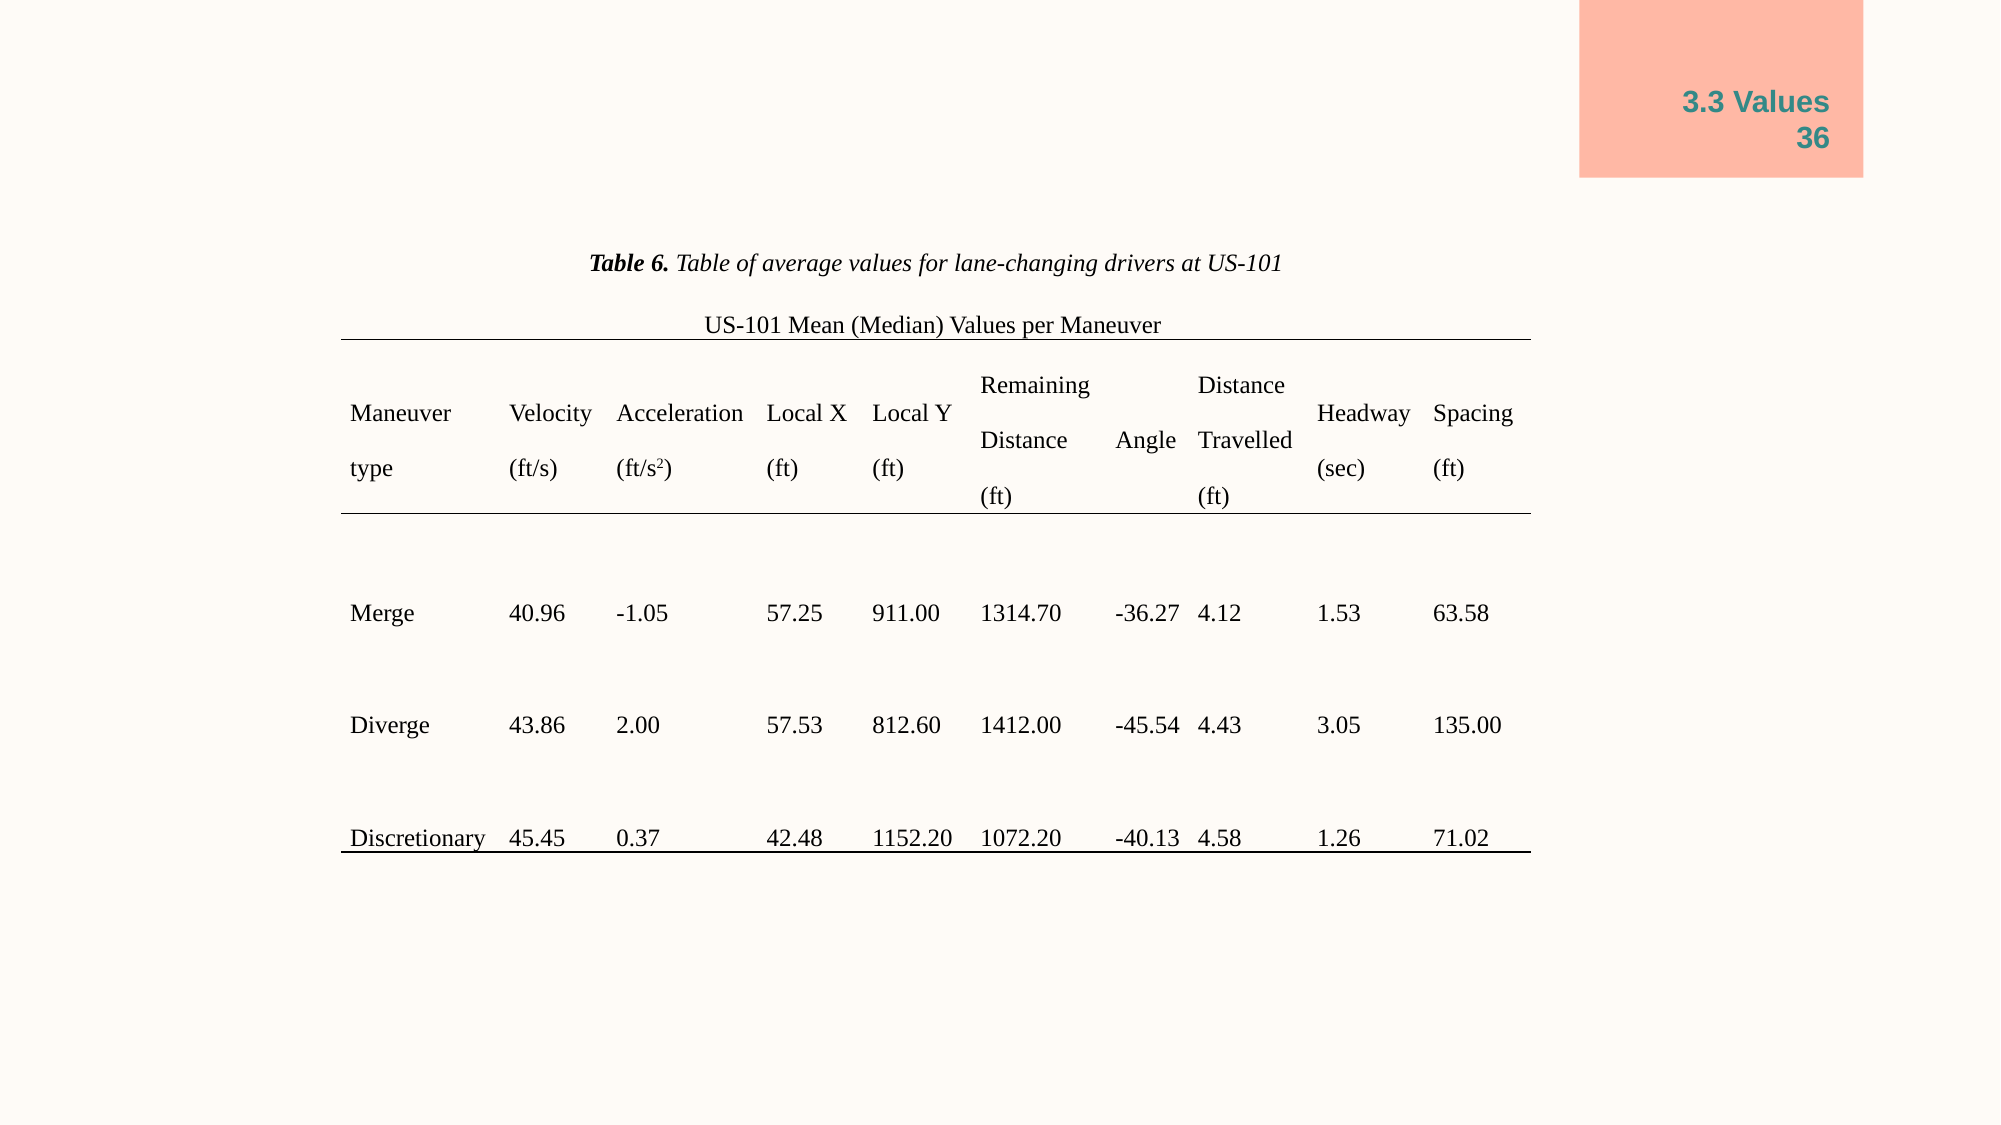

# 3.3 Values
36
Table 6. Table of average values for lane-changing drivers at US-101
| US-101 Mean (Median) Values per Maneuver |  |  |  |  |  |  |  |  |  |
| --- | --- | --- | --- | --- | --- | --- | --- | --- | --- |
| Maneuver type | Velocity (ft/s) | Acceleration (ft/s2) | Local X (ft) | Local Y (ft) | Remaining Distance (ft) | Angle | Distance Travelled (ft) | Headway (sec) | Spacing (ft) |
| Merge | 40.96 | -1.05 | 57.25 | 911.00 | 1314.70 | -36.27 | 4.12 | 1.53 | 63.58 |
| Diverge | 43.86 | 2.00 | 57.53 | 812.60 | 1412.00 | -45.54 | 4.43 | 3.05 | 135.00 |
| Discretionary | 45.45 | 0.37 | 42.48 | 1152.20 | 1072.20 | -40.13 | 4.58 | 1.26 | 71.02 |